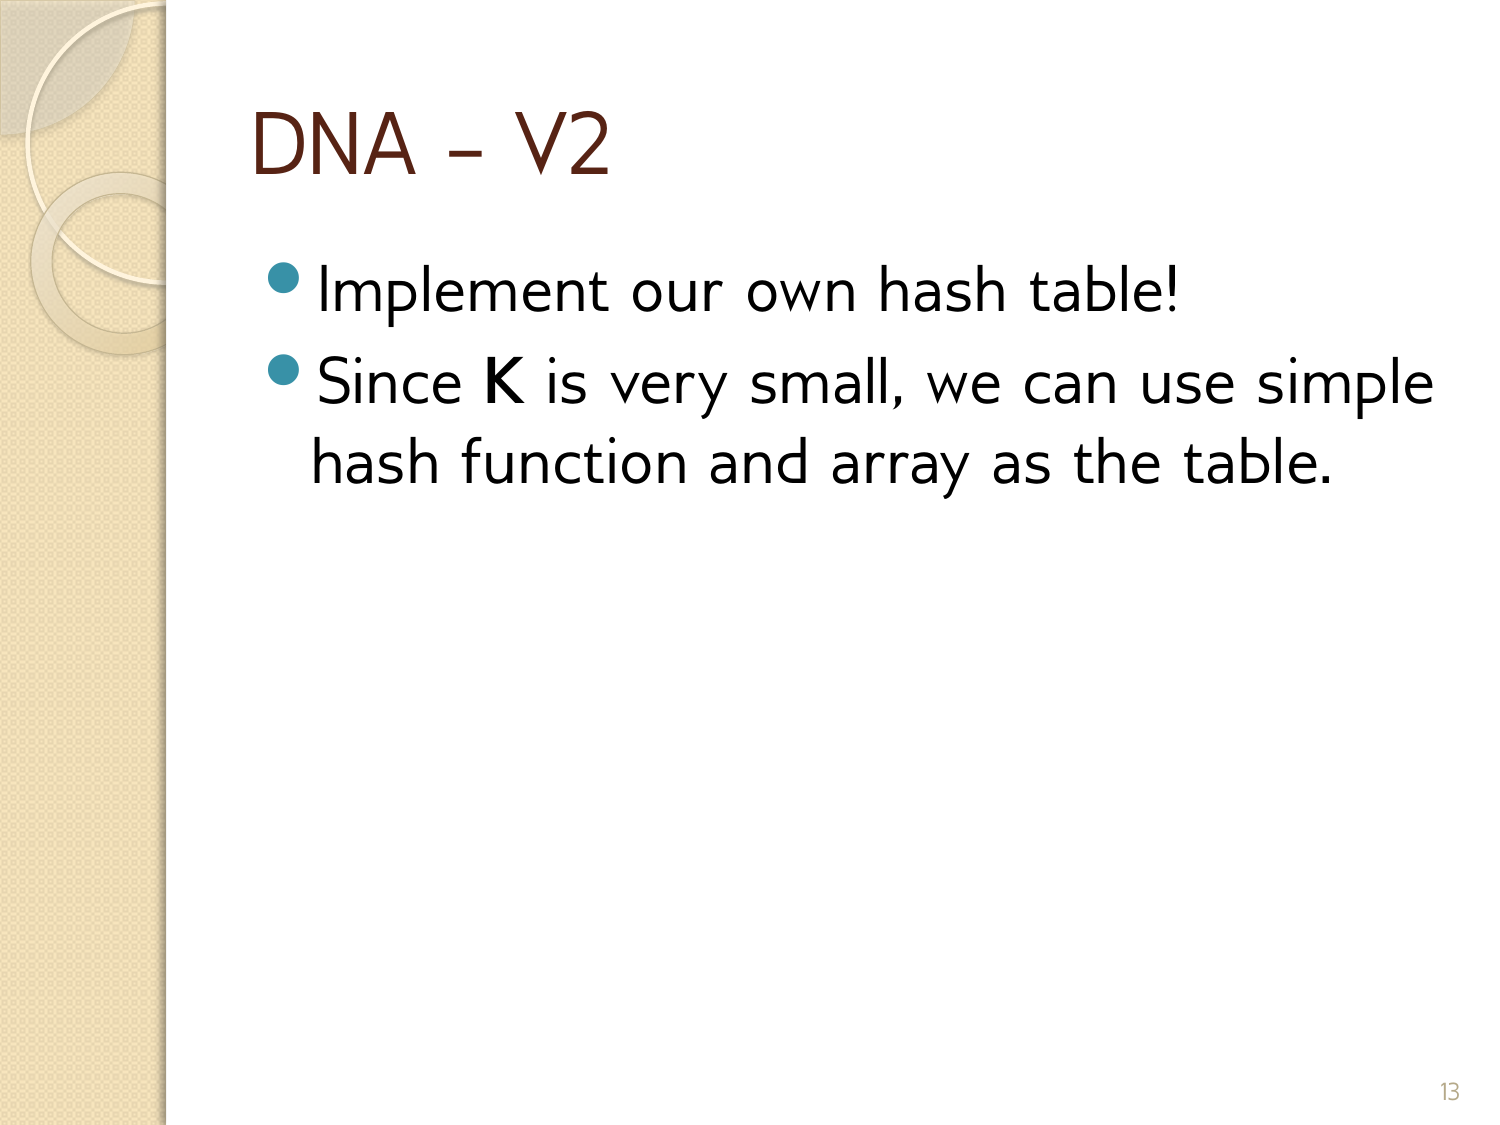

# DNA – V2
Implement our own hash table!
Since K is very small, we can use simple hash function and array as the table.

13